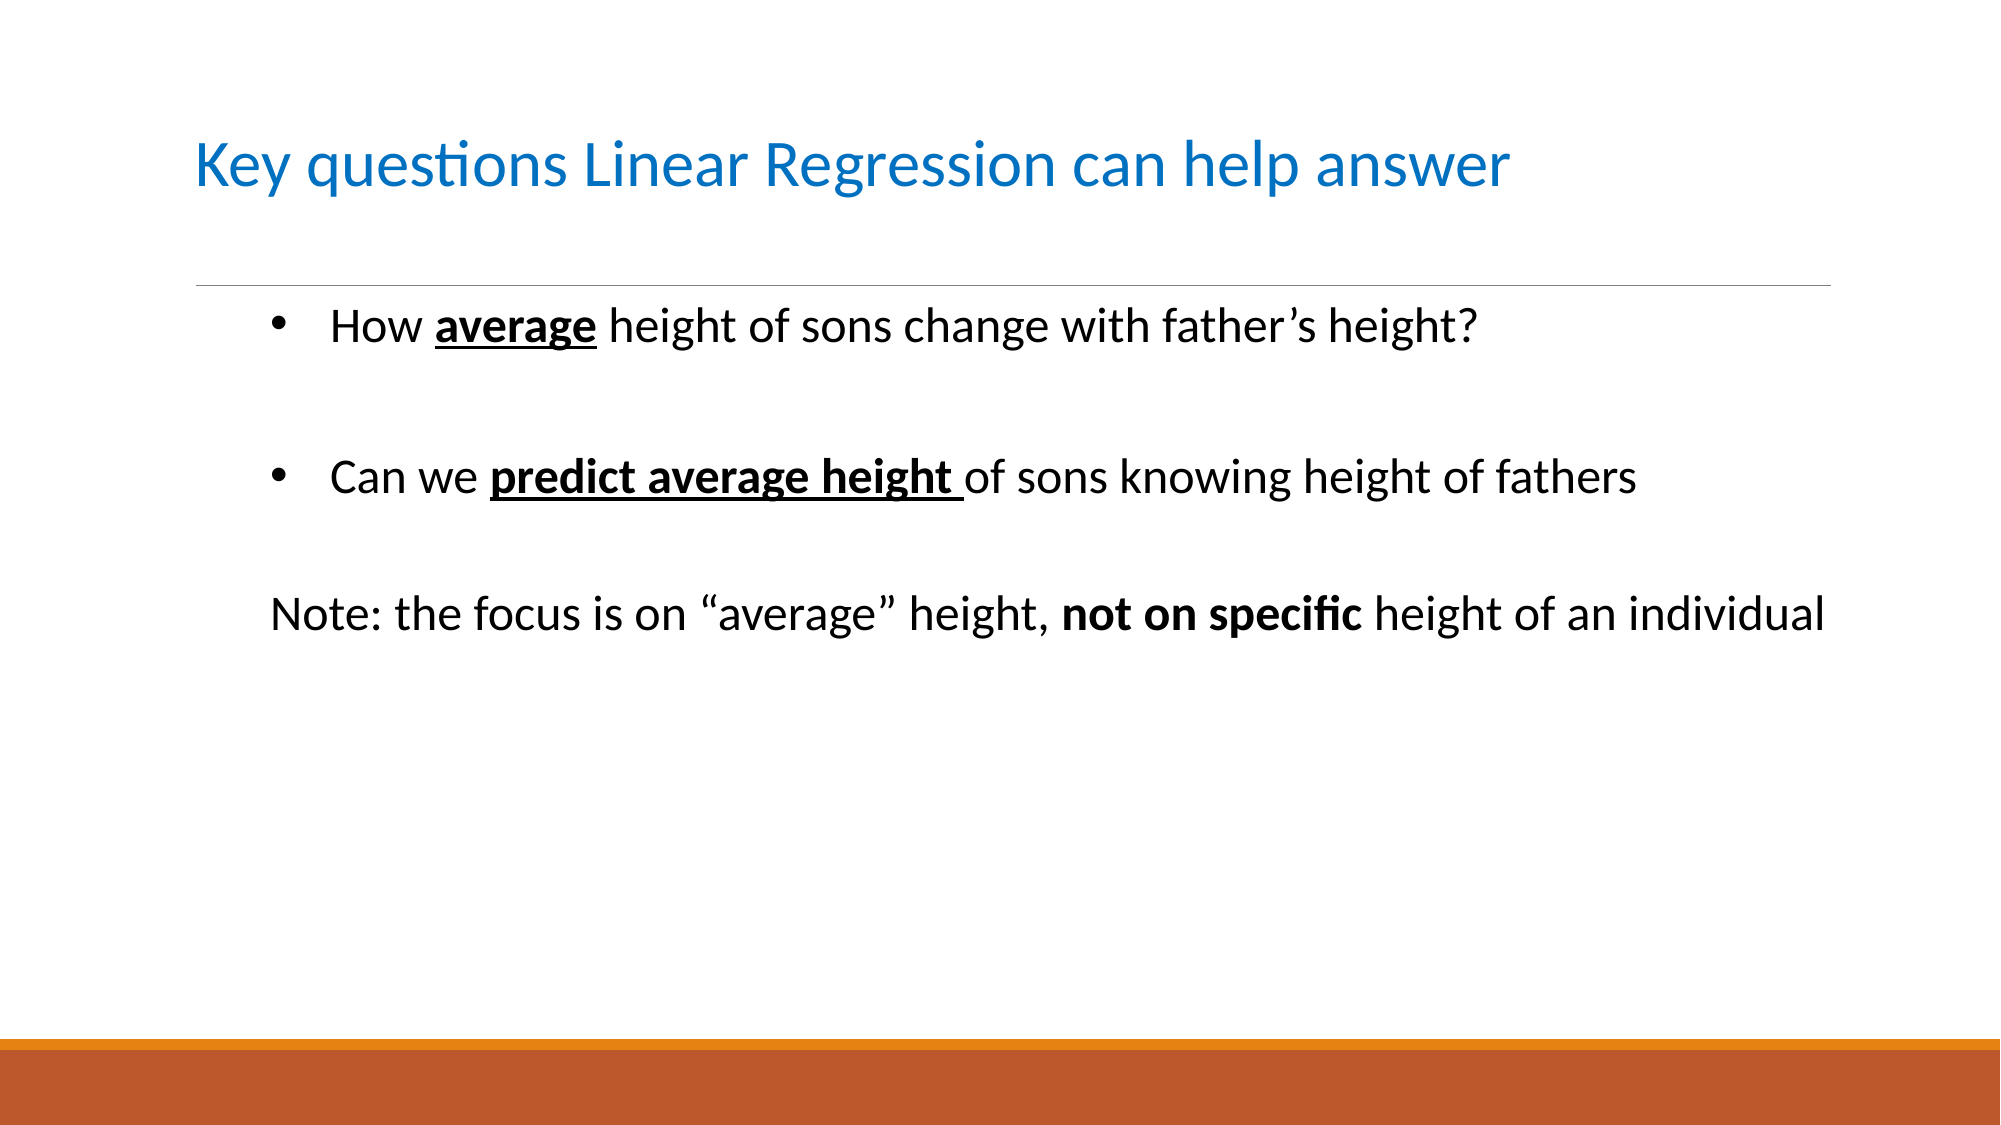

# Key questions Linear Regression can help answer
How average height of sons change with father’s height?

Can we predict average height of sons knowing height of fathers

Note: the focus is on “average” height, not on specific height of an individual